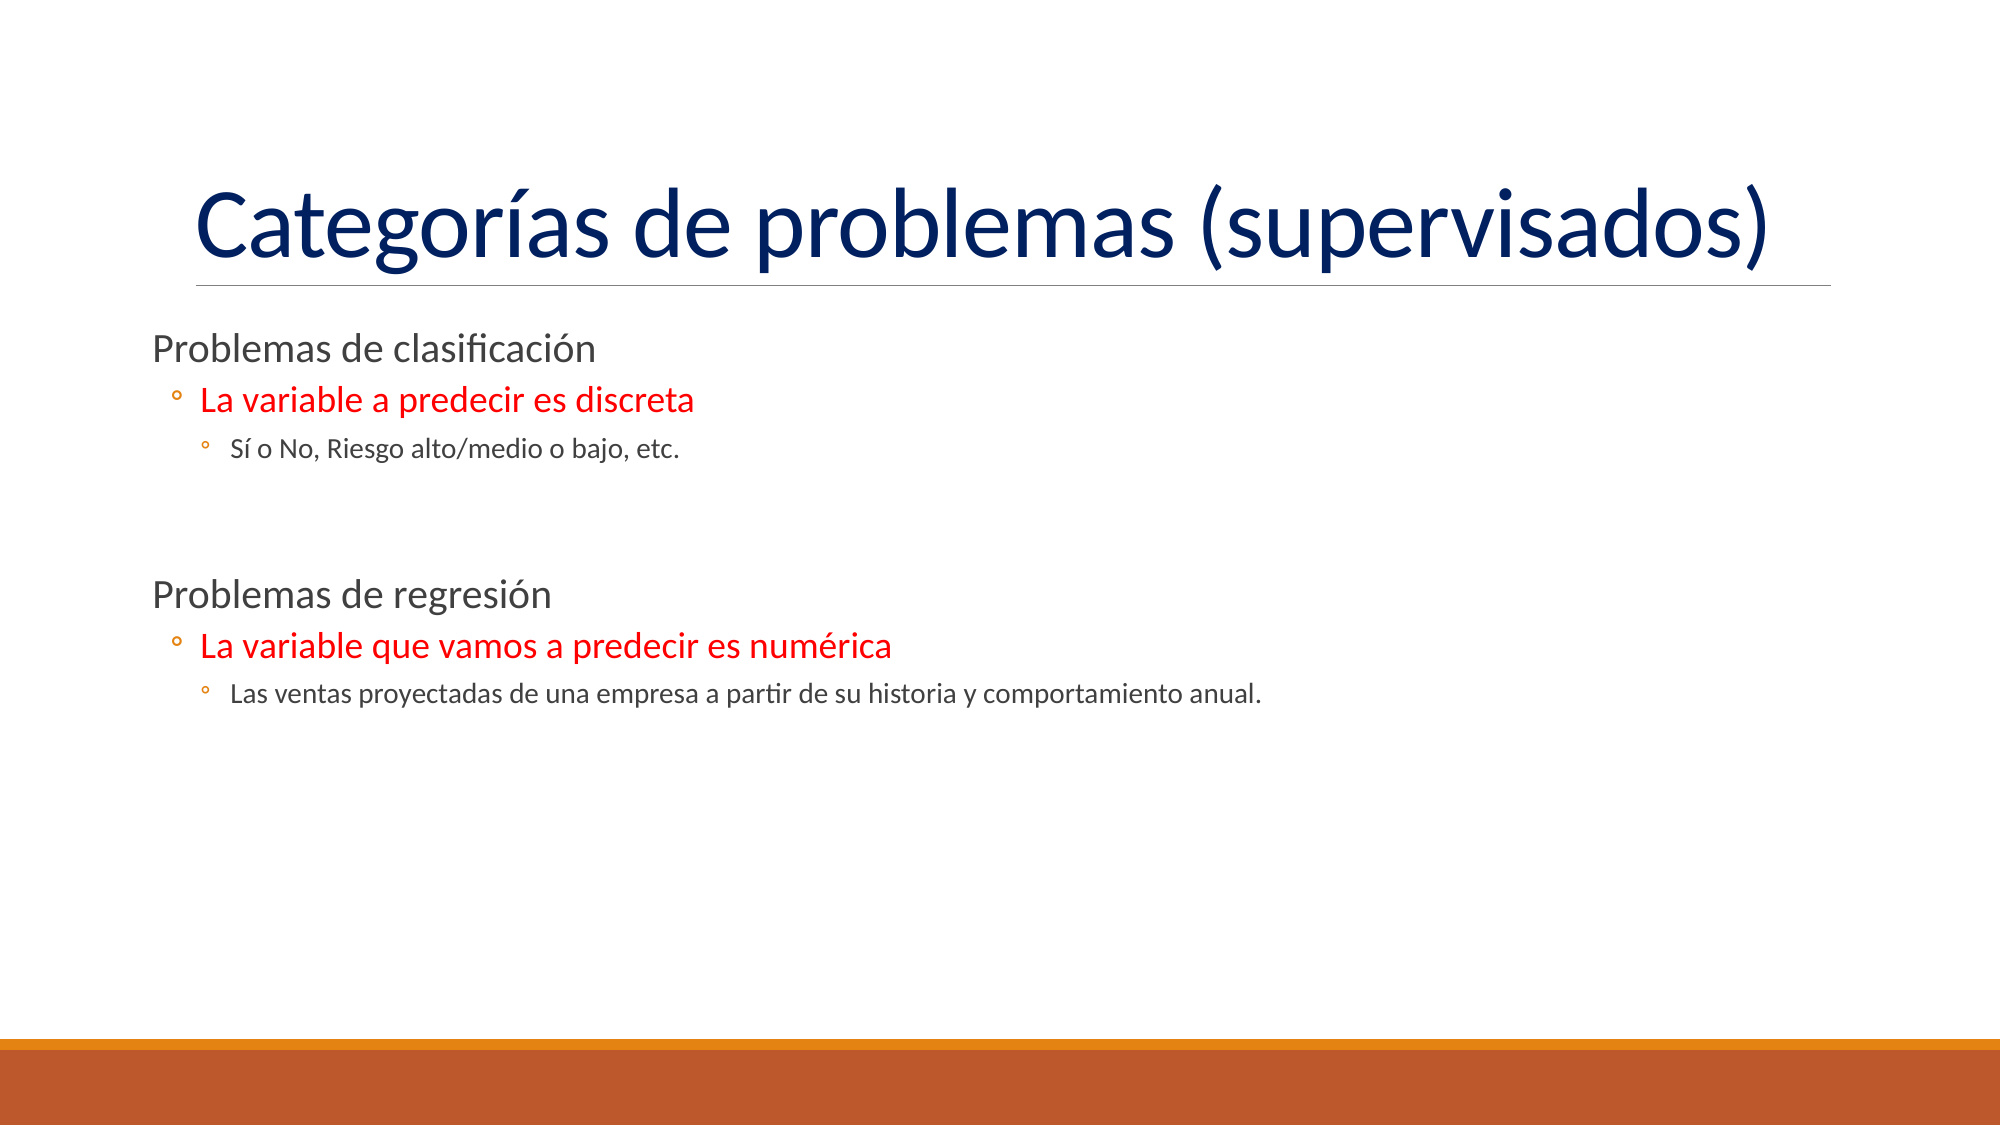

# Categorías de problemas (supervisados)

Problemas de clasificación
La variable a predecir es discreta
Sí o No, Riesgo alto/medio o bajo, etc.

Problemas de regresión
La variable que vamos a predecir es numérica
Las ventas proyectadas de una empresa a partir de su historia y comportamiento anual.